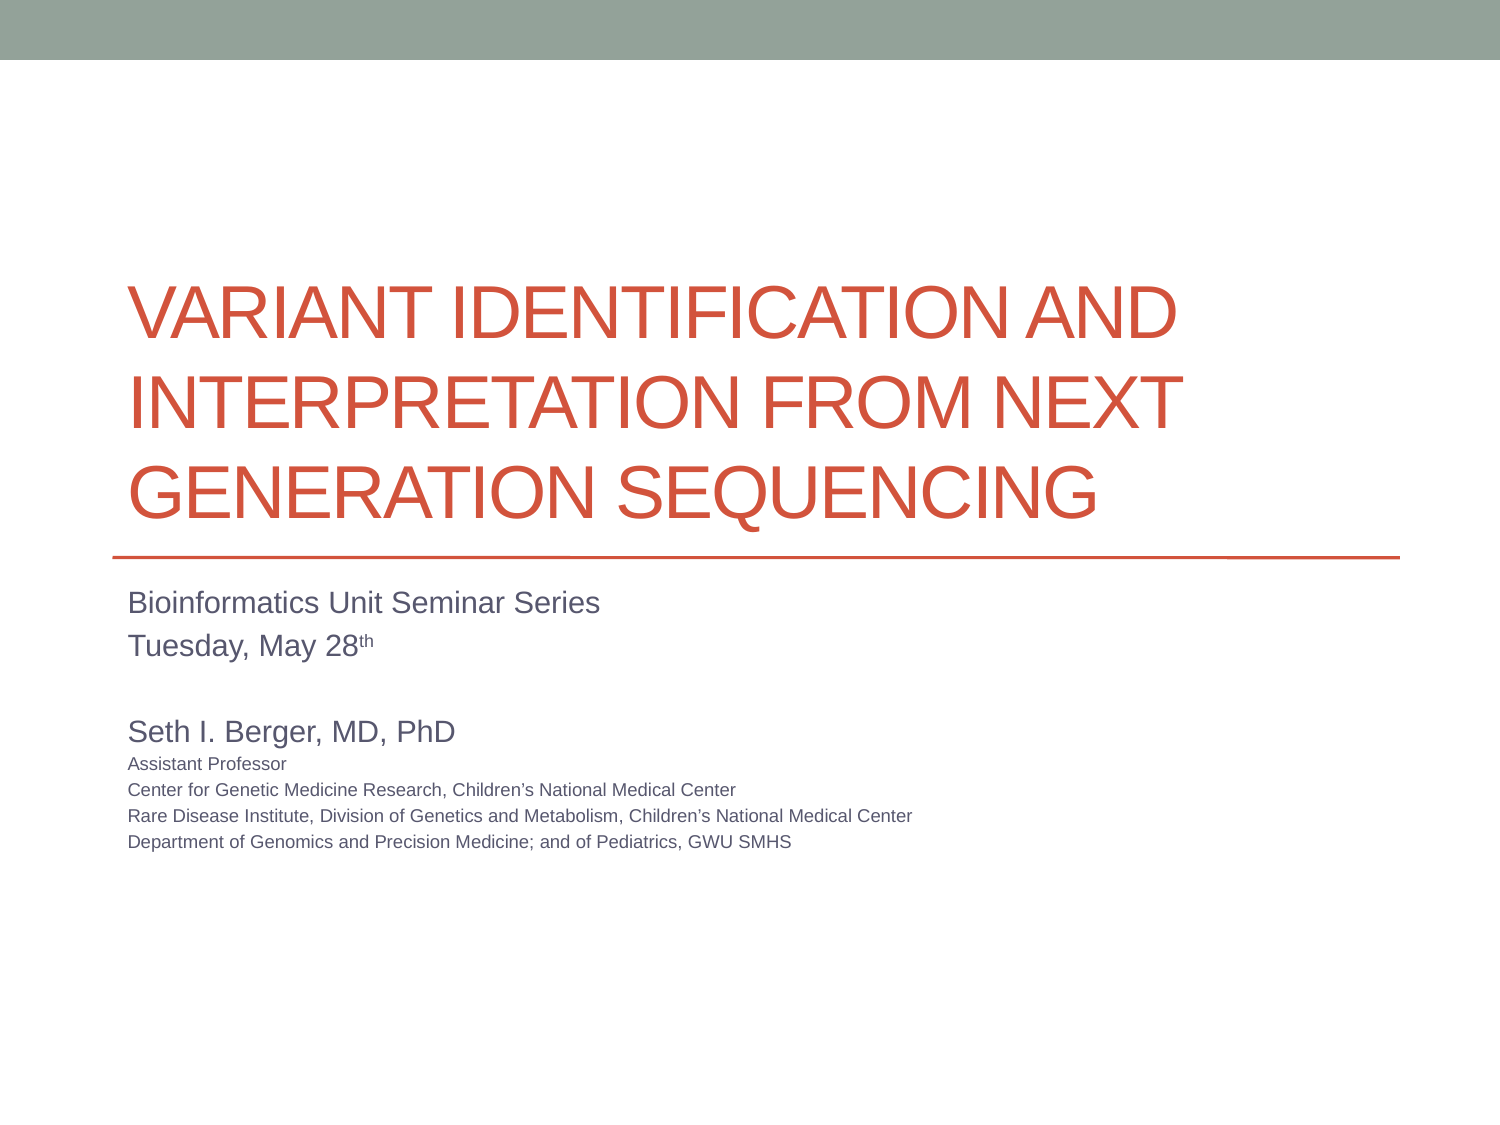

# Variant Identification and Interpretation from Next Generation Sequencing
Bioinformatics Unit Seminar Series
Tuesday, May 28th

Seth I. Berger, MD, PhD
Assistant Professor
Center for Genetic Medicine Research, Children’s National Medical Center
Rare Disease Institute, Division of Genetics and Metabolism, Children’s National Medical Center
Department of Genomics and Precision Medicine; and of Pediatrics, GWU SMHS